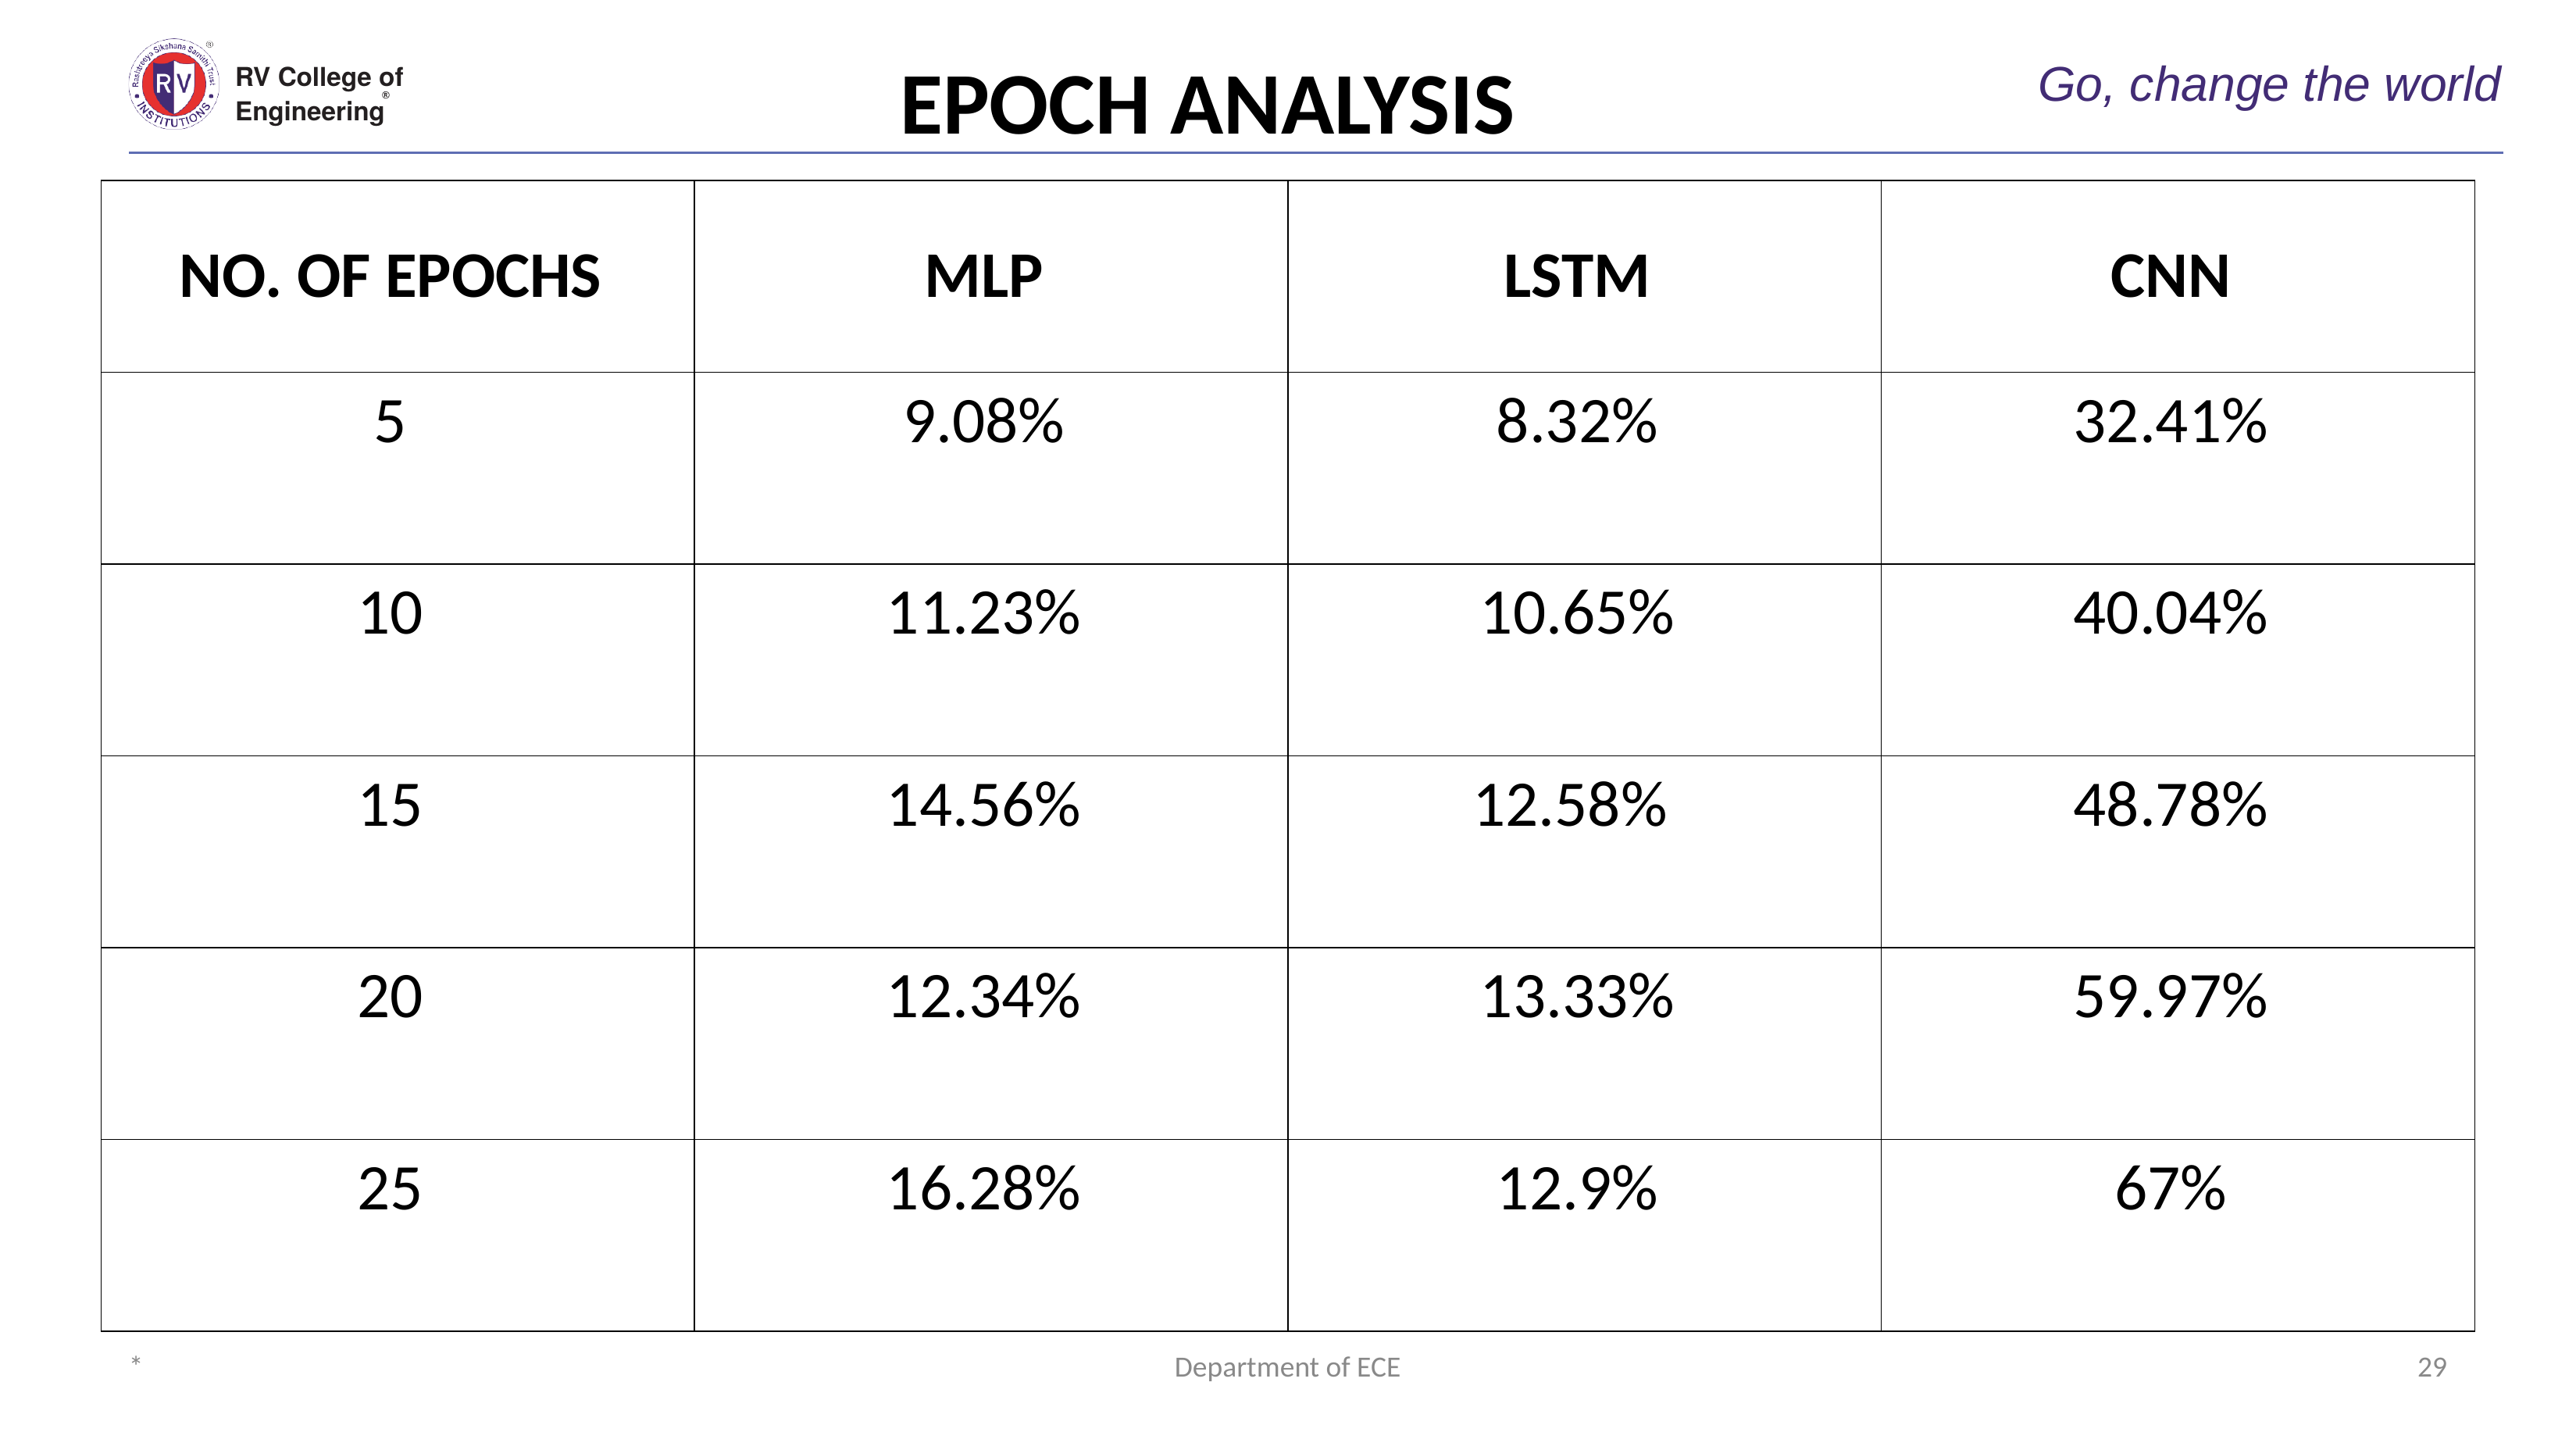

EPOCH ANALYSIS
# Go, change the world
RV College of
Engineering

| NO. OF EPOCHS | MLP | LSTM | CNN |
| --- | --- | --- | --- |
| 5 | 9.08% | 8.32% | 32.41% |
| 10 | 11.23% | 10.65% | 40.04% |
| 15 | 14.56% | 12.58% | 48.78% |
| 20 | 12.34% | 13.33% | 59.97% |
| 25 | 16.28% | 12.9% | 67% |

*
Department of ECE
29